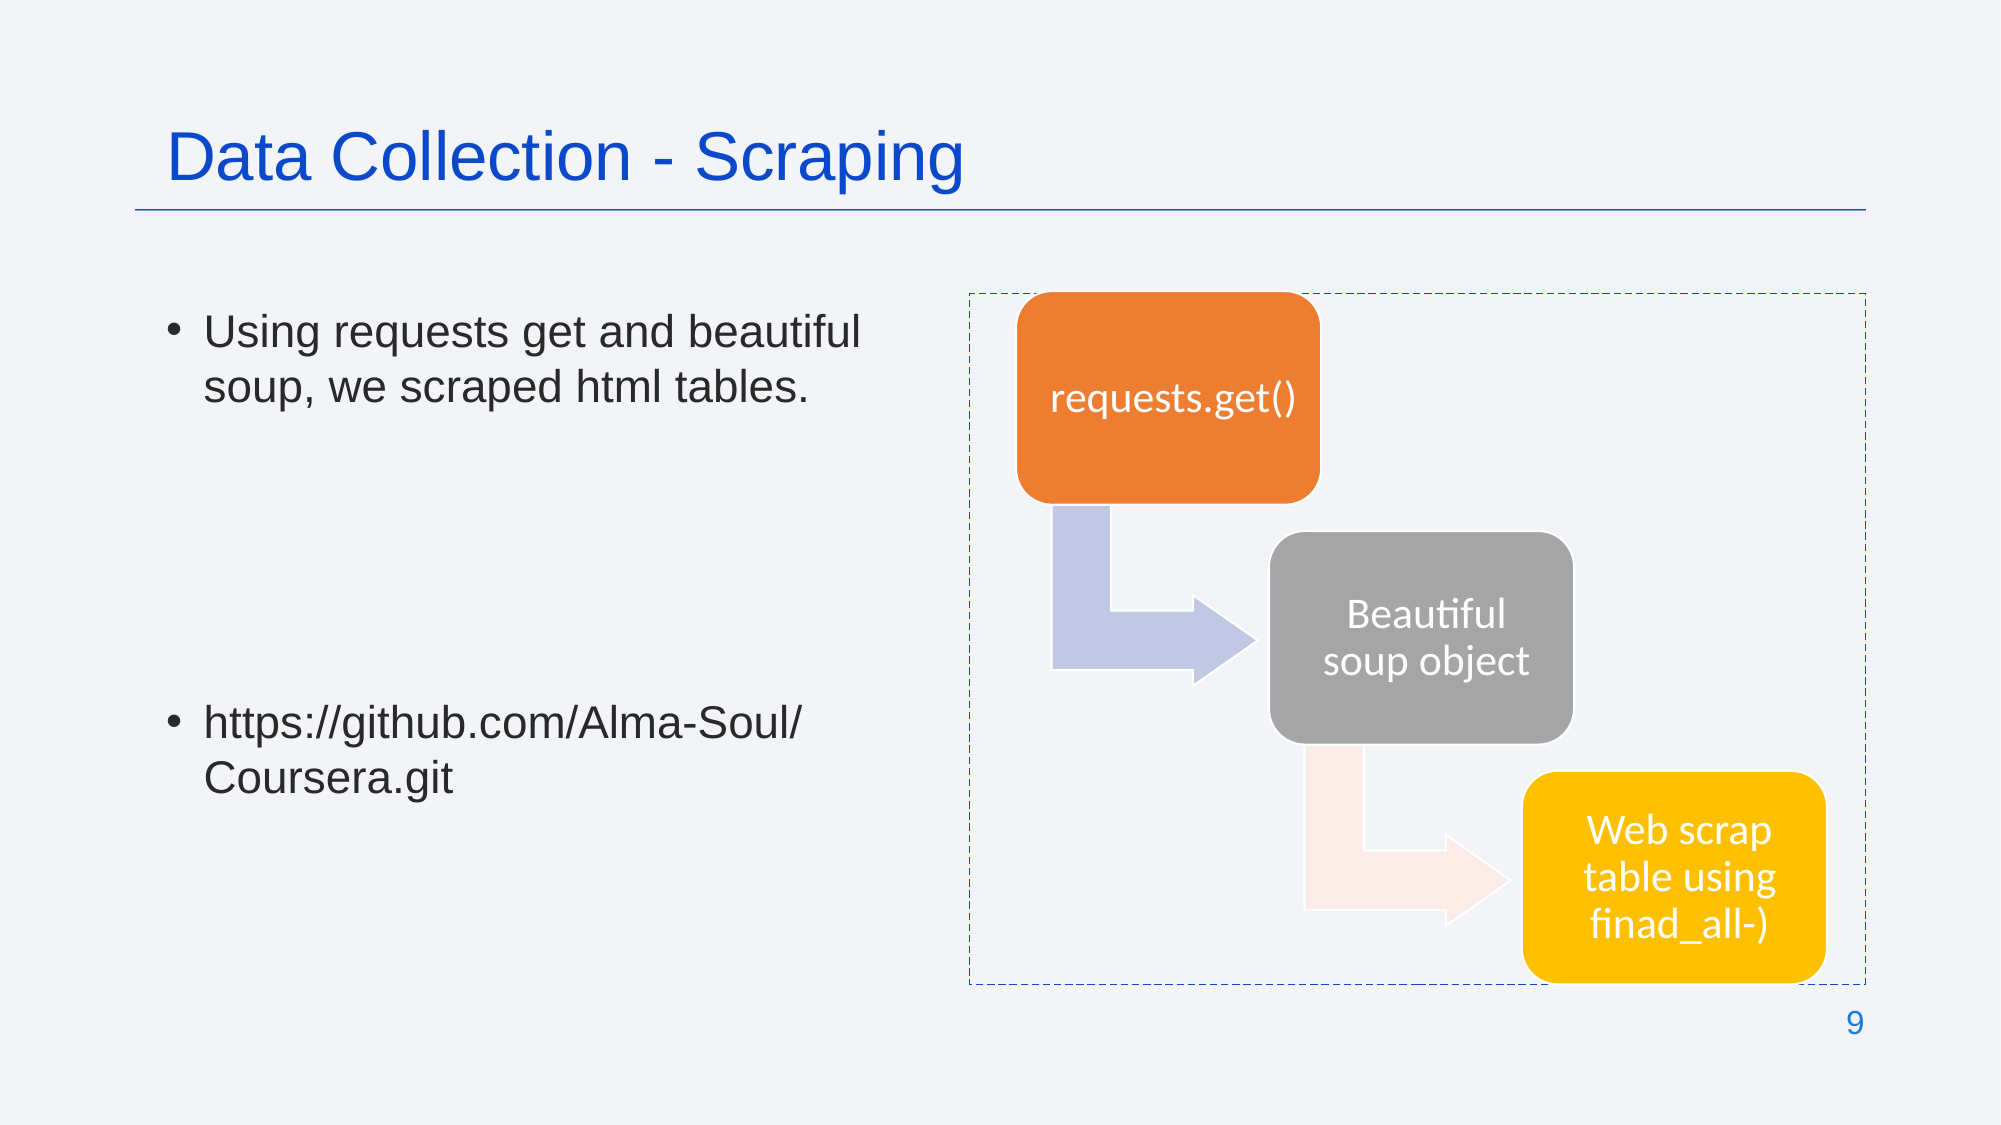

Data Collection - Scraping
requests.get()
Beautiful soup object
Web scrap table using finad_all-)
Using requests get and beautiful soup, we scraped html tables.

https://github.com/Alma-Soul/Coursera.git

9